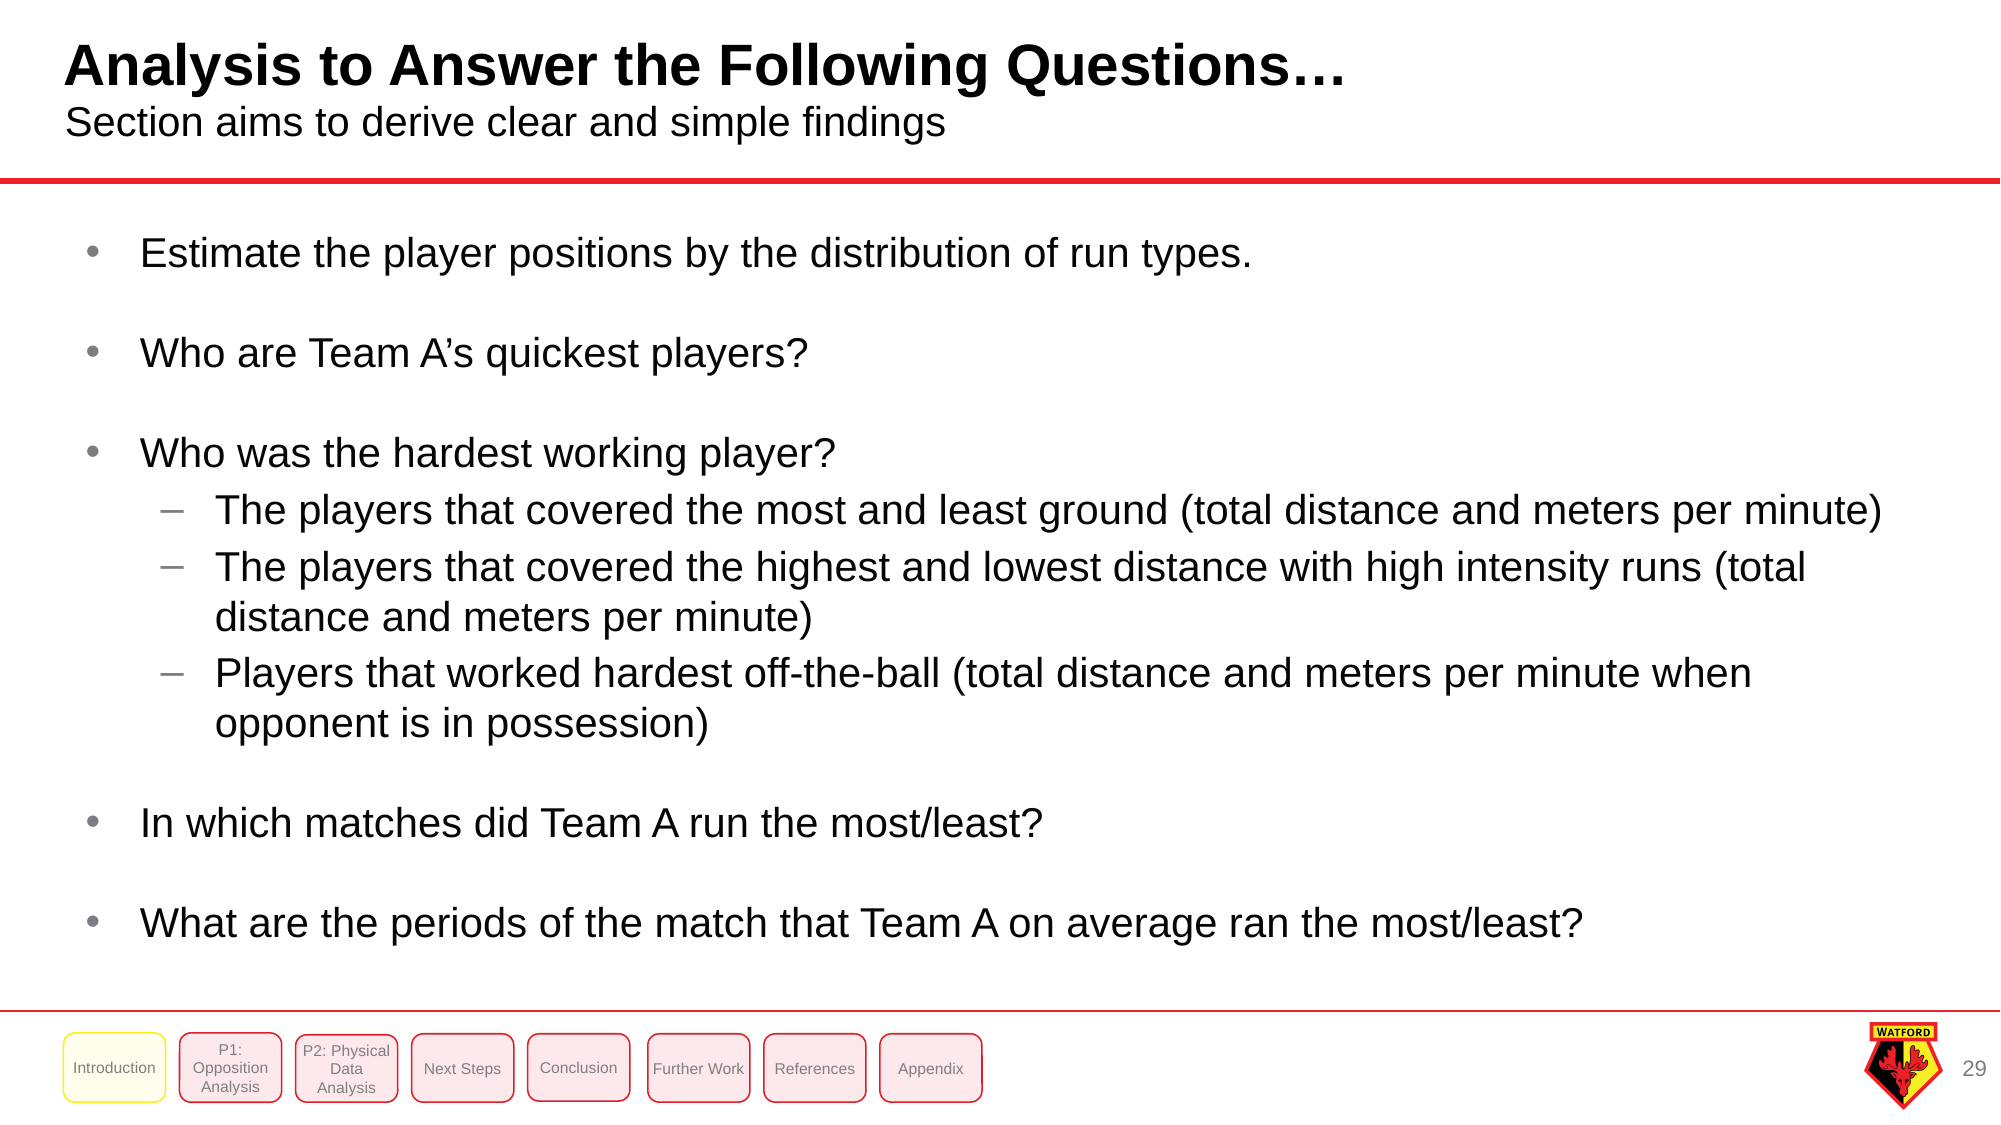

Analysis to Answer the Following Questions…
Section aims to derive clear and simple findings
Estimate the player positions by the distribution of run types.

Who are Team A’s quickest players?

Who was the hardest working player?
The players that covered the most and least ground (total distance and meters per minute)
The players that covered the highest and lowest distance with high intensity runs (total distance and meters per minute)
Players that worked hardest off-the-ball (total distance and meters per minute when opponent is in possession)

In which matches did Team A run the most/least?

What are the periods of the match that Team A on average ran the most/least?

Introduction
P1: Opposition Analysis
Next Steps
Conclusion
Further Work
References
Appendix
P2: Physical Data Analysis
29